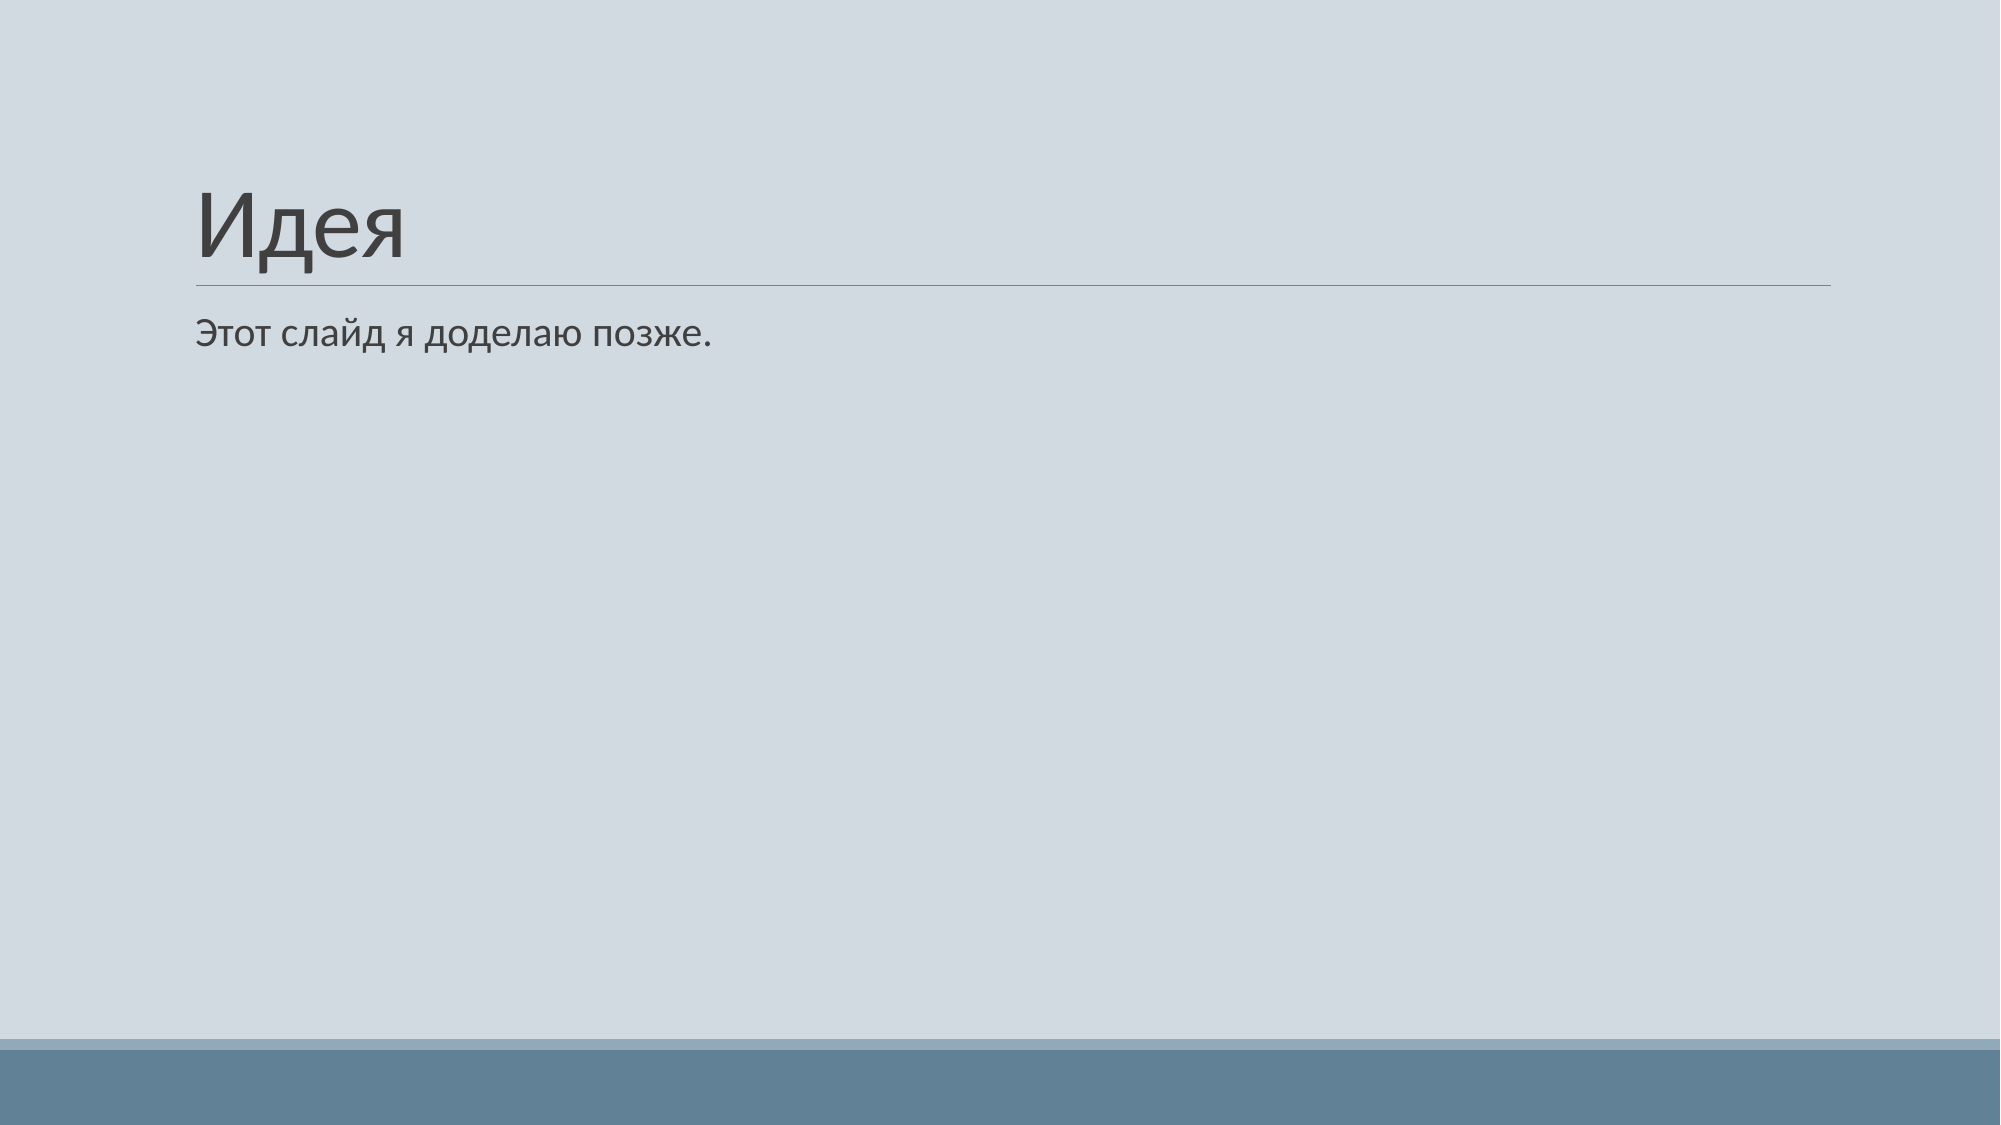

# Идея
Этот слайд я доделаю позже.